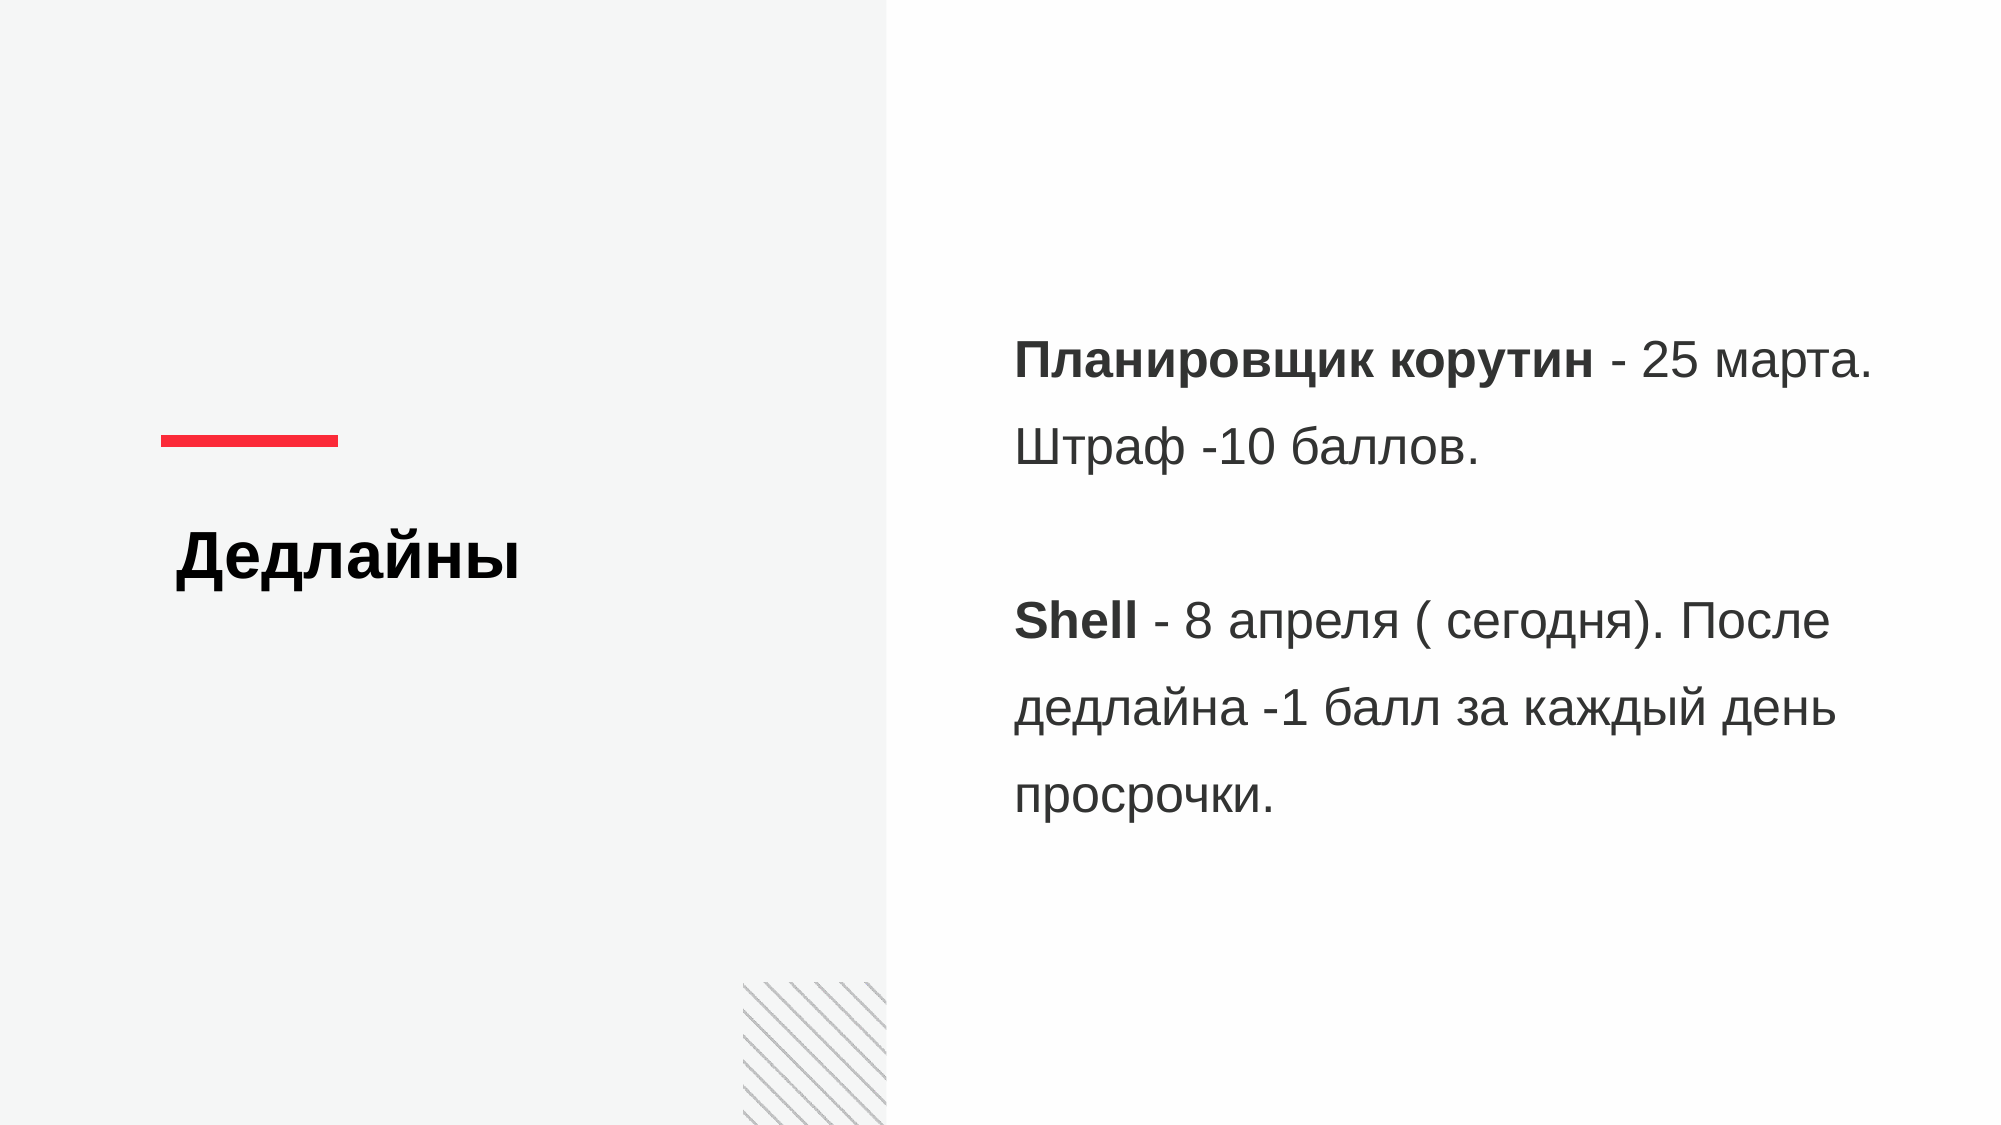

Планировщик корутин - 25 марта. Штраф -10 баллов.

Shell - 8 апреля ( сегодня). После дедлайна -1 балл за каждый день просрочки.
Дедлайны